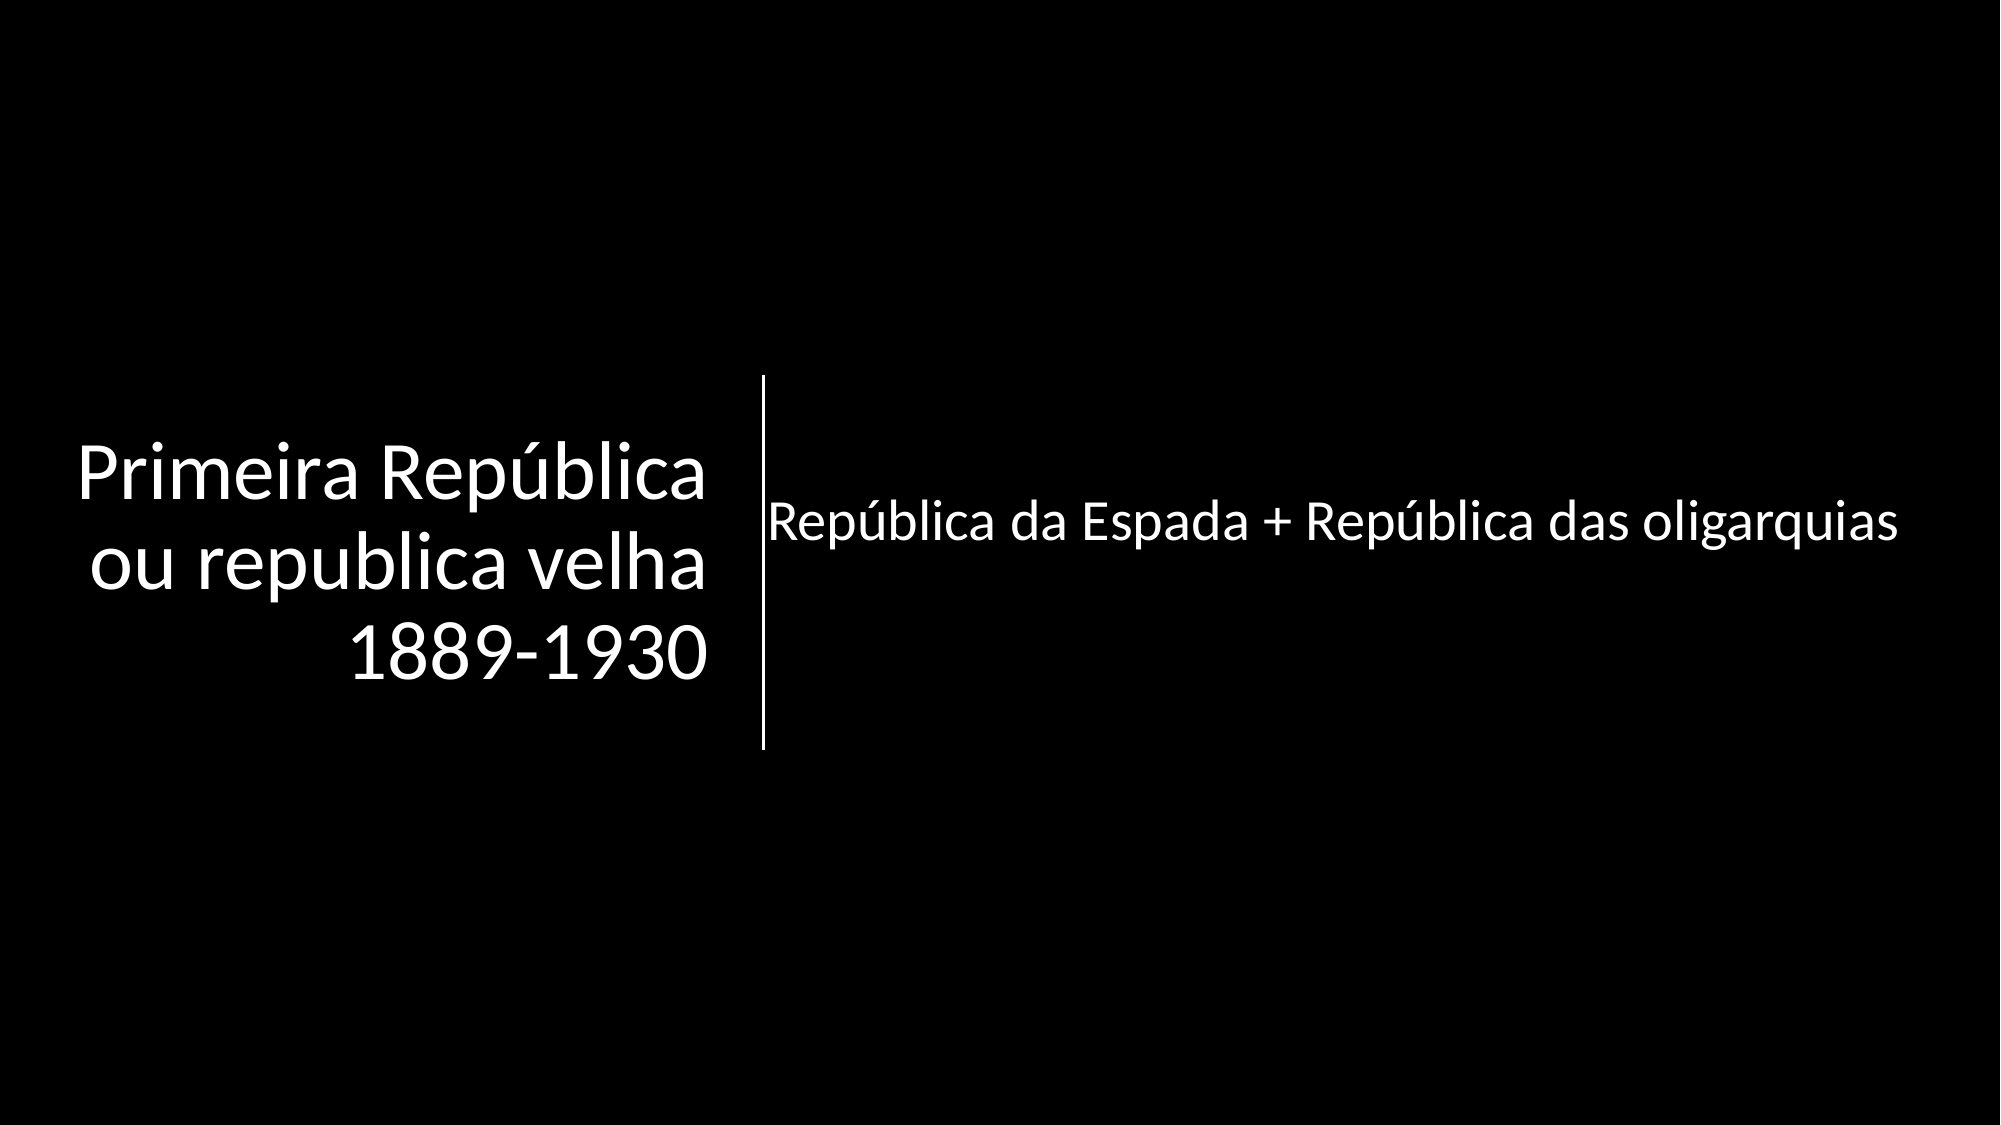

# Primeira República ou republica velha 1889-1930
República da Espada + República das oligarquias